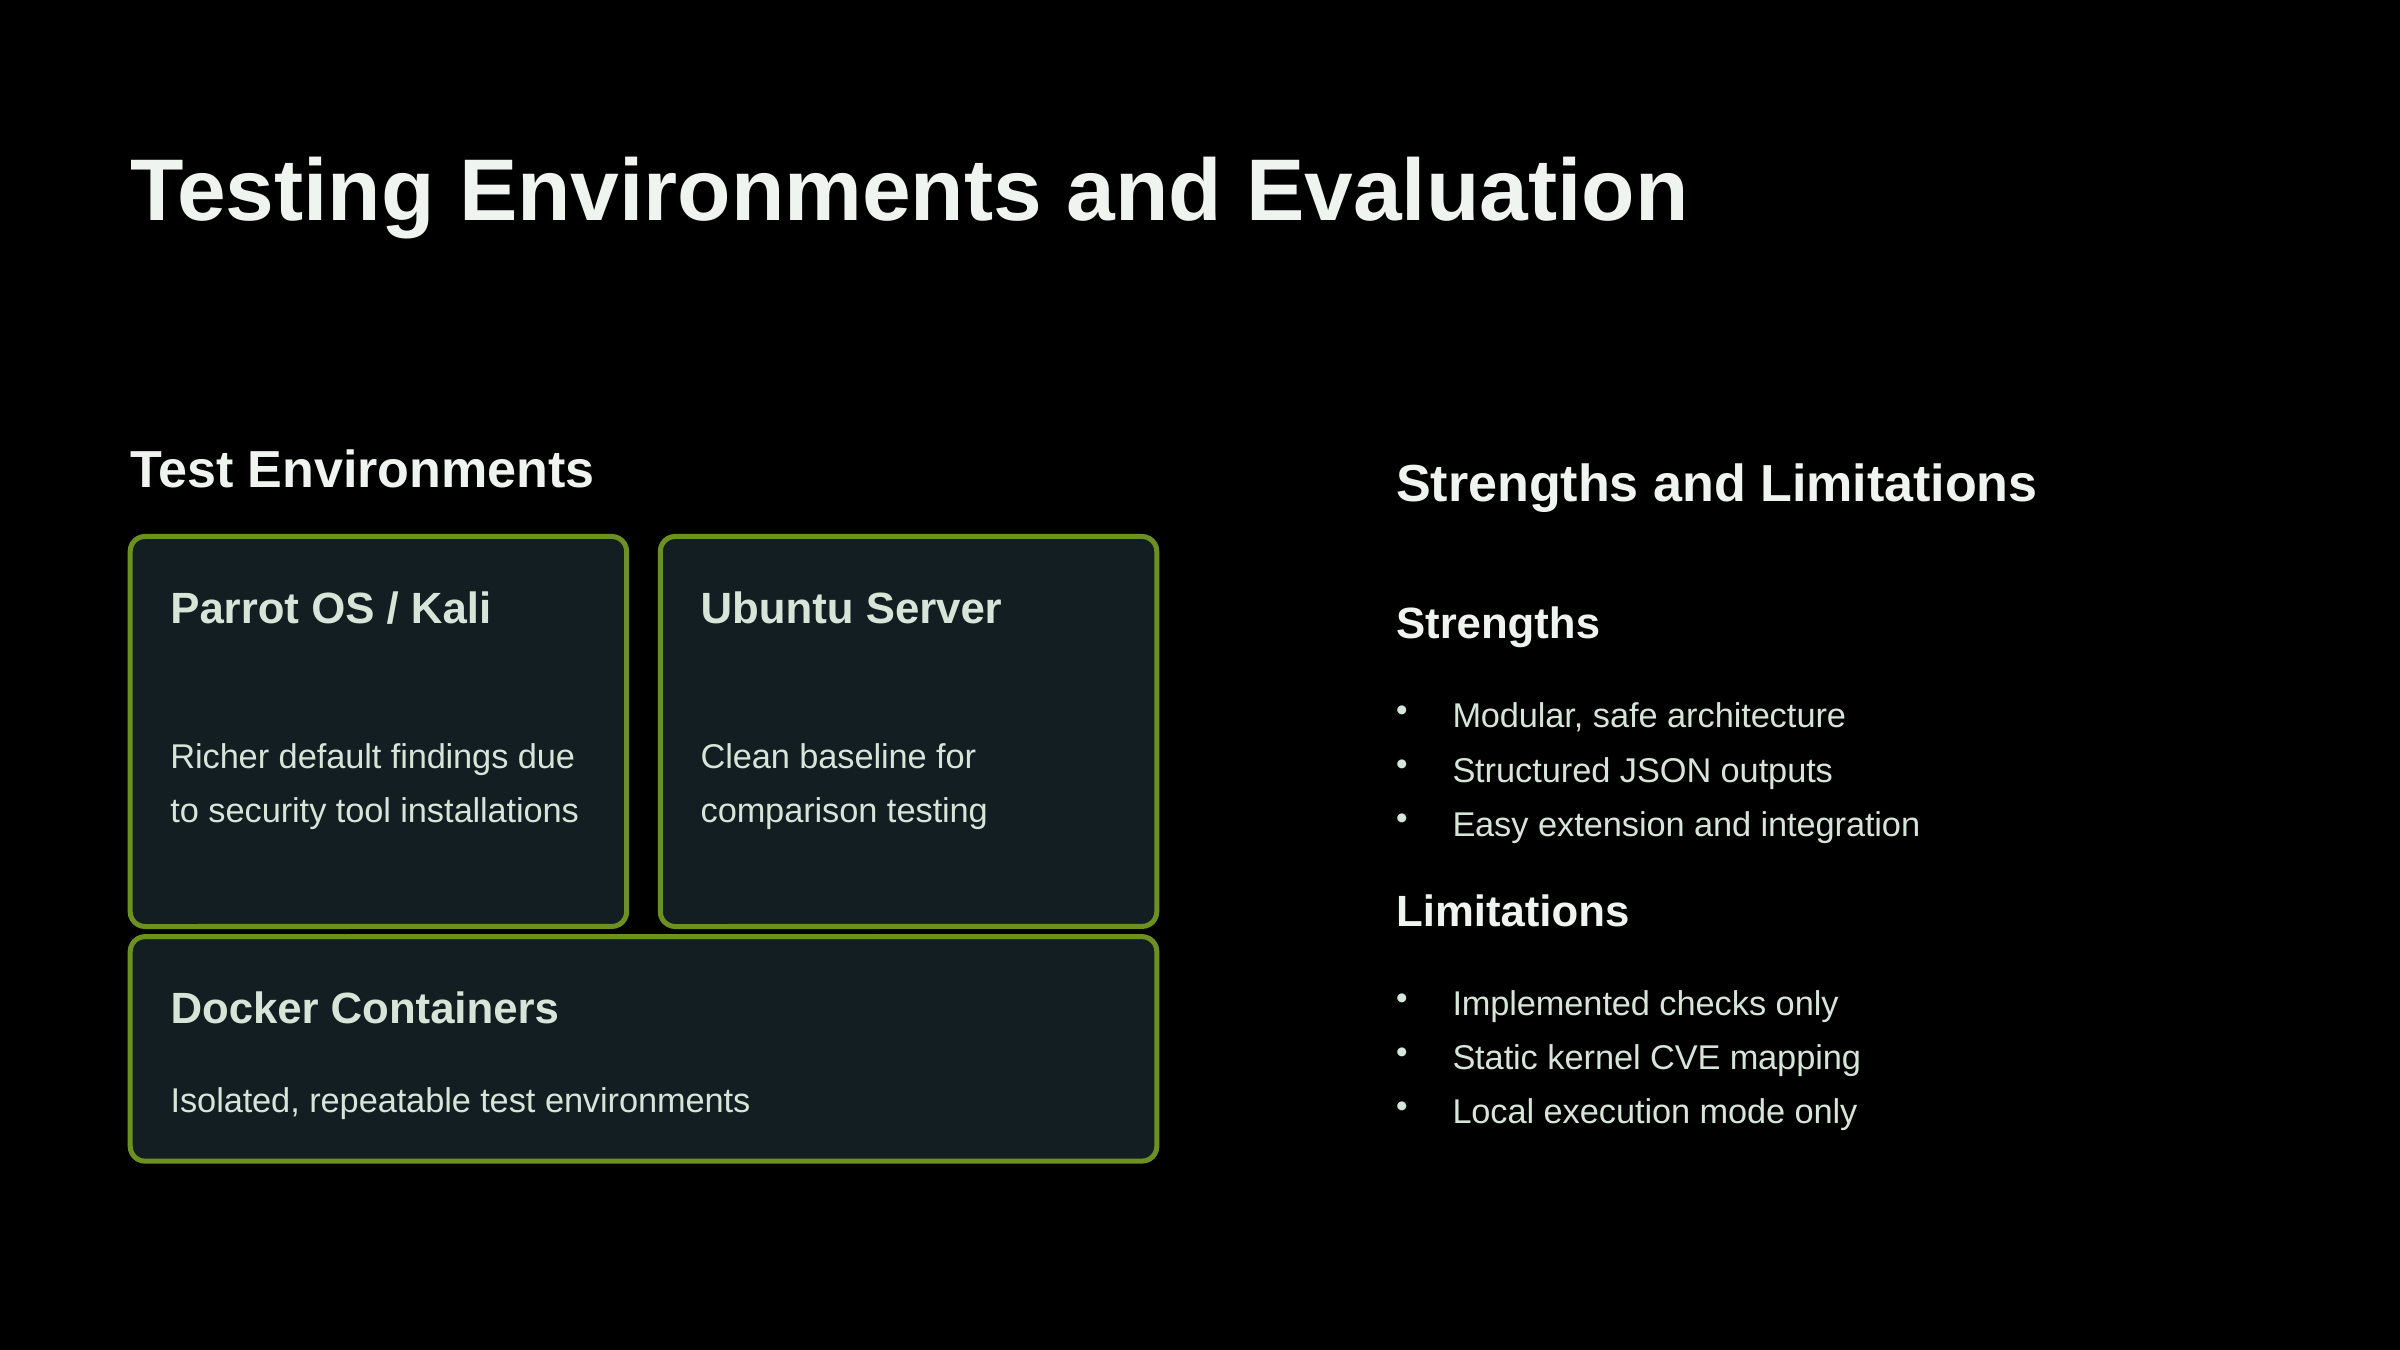

Testing Environments and Evaluation
Test Environments
Strengths and Limitations

Parrot OS / Kali
Ubuntu Server
Strengths
Modular, safe architecture
Structured JSON outputs
Easy extension and integration
Richer default findings due to security tool installations
Clean baseline for comparison testing
Limitations

Implemented checks only
Static kernel CVE mapping
Local execution mode only
Docker Containers
Isolated, repeatable test environments